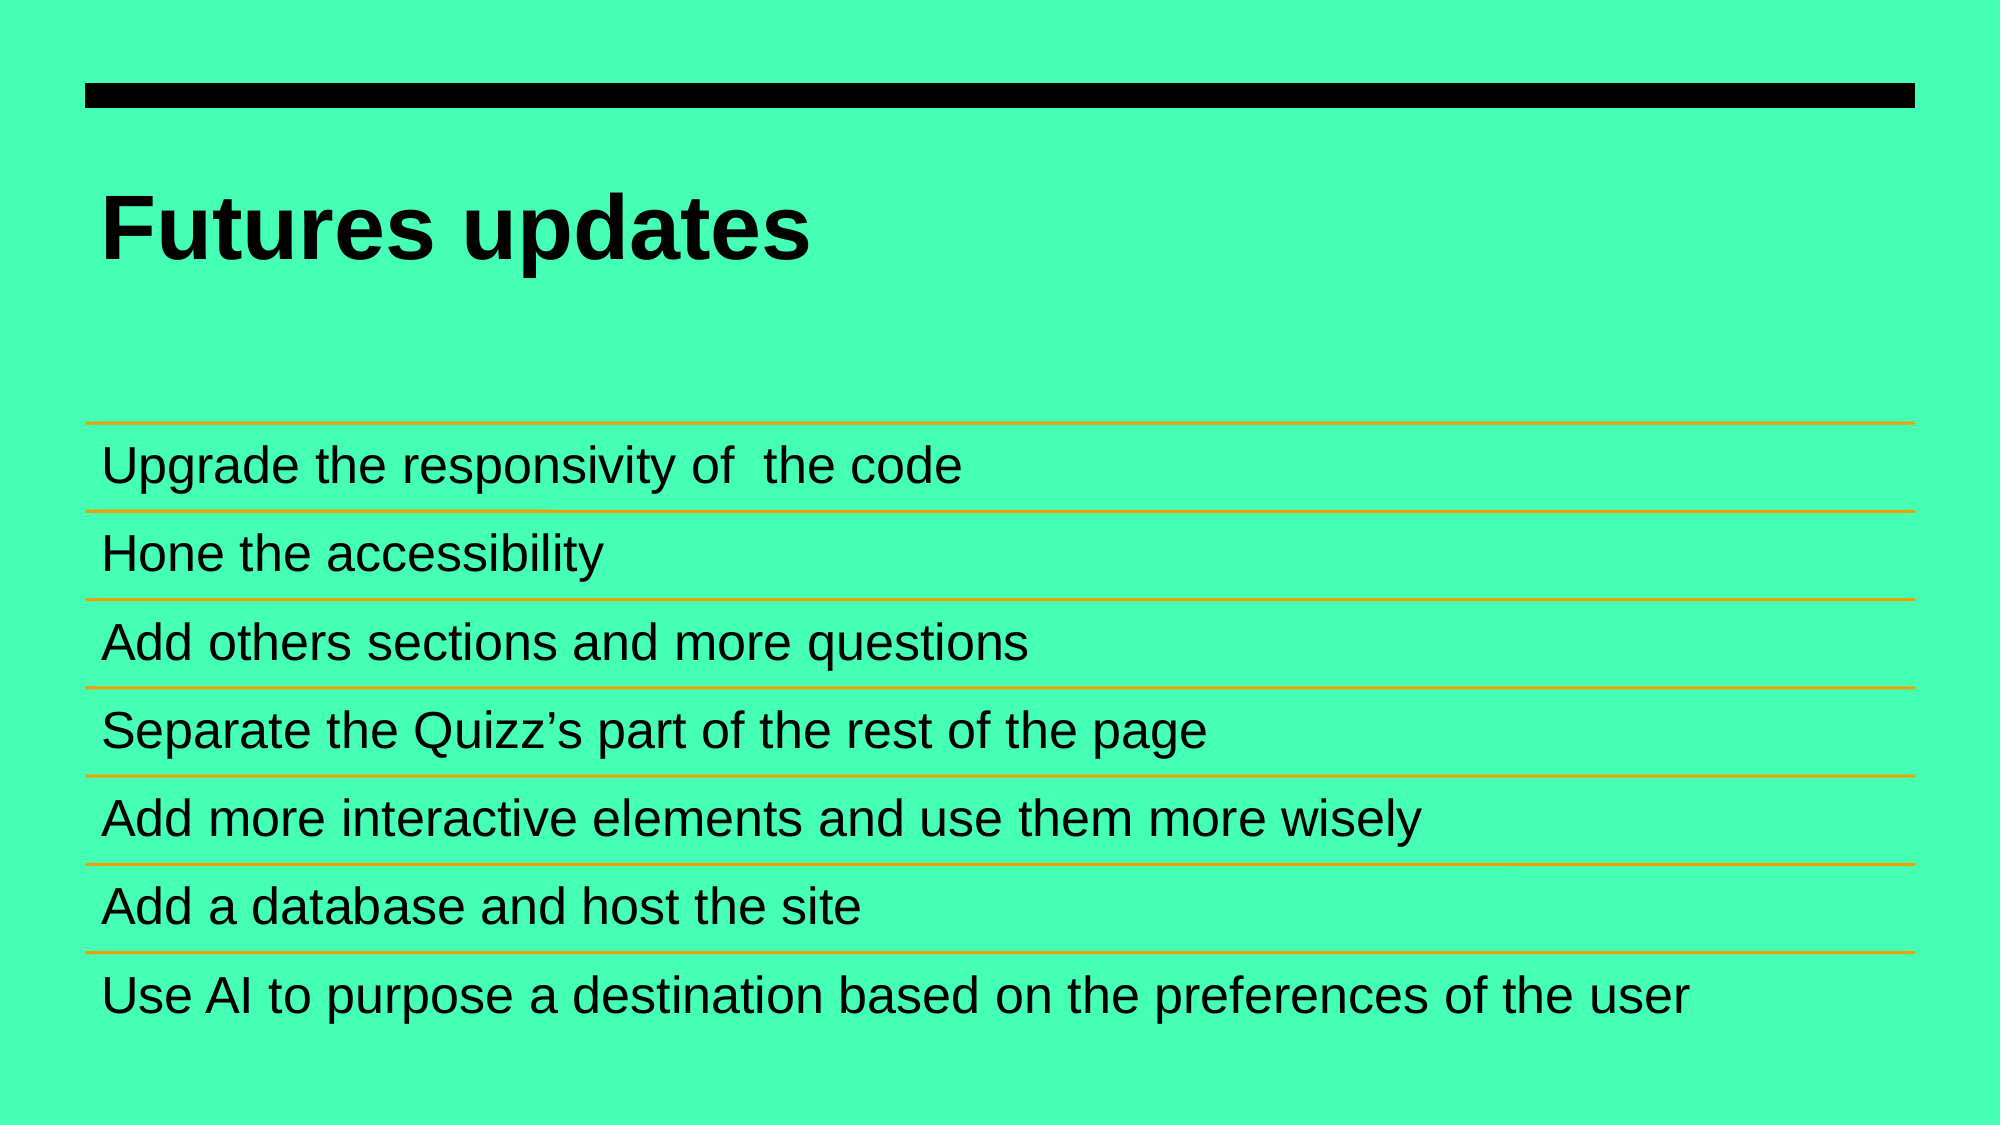

# Futures updates
Upgrade the responsivity of  the code
Hone the accessibility
Add others sections and more questions
Separate the Quizz’s part of the rest of the page
Add more interactive elements and use them more wisely
Add a database and host the site
Use AI to purpose a destination based on the preferences of the user